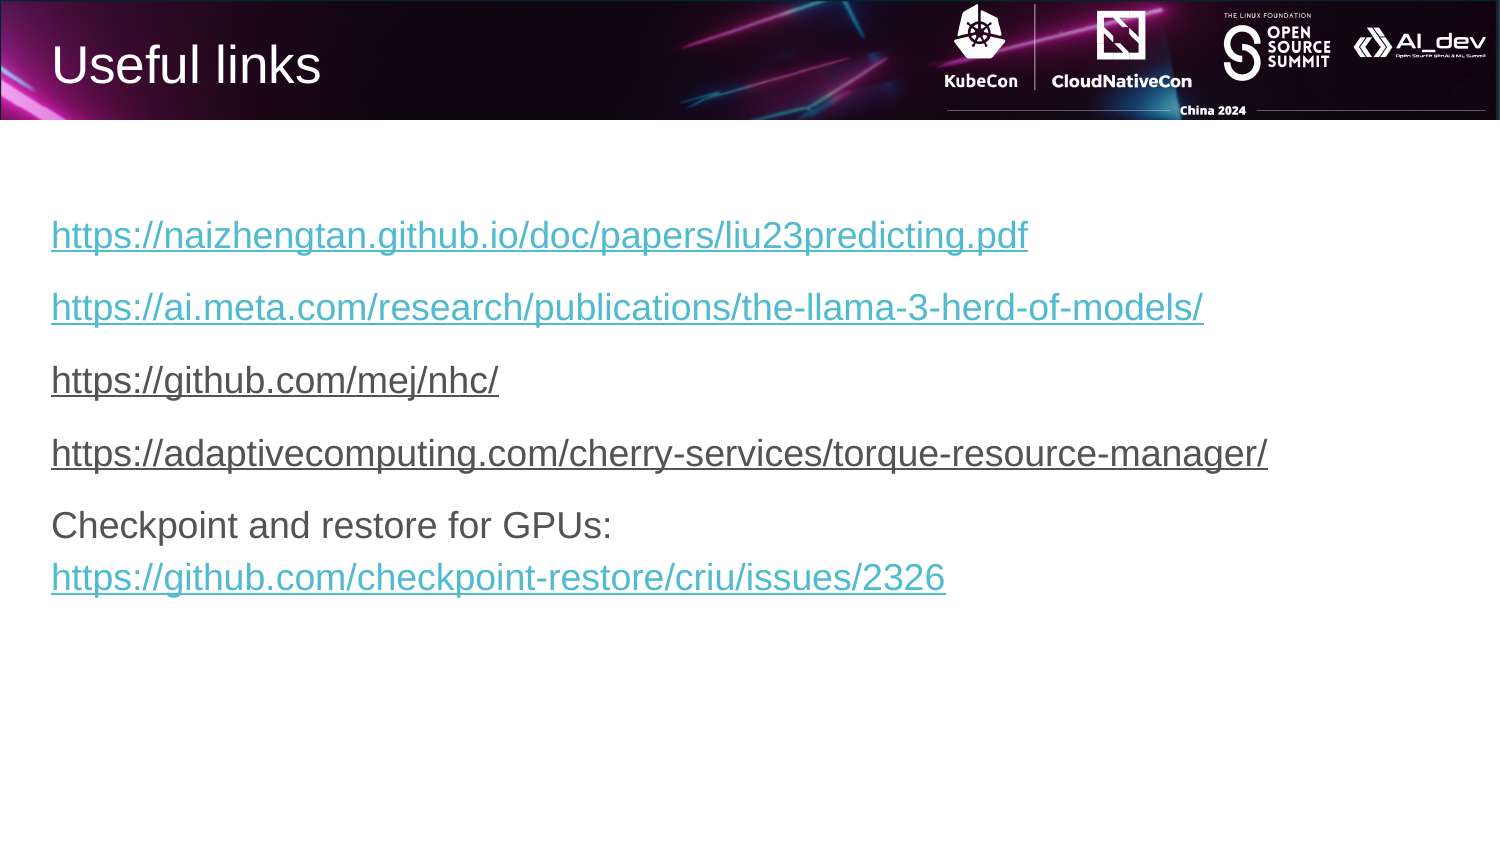

# Useful links
https://naizhengtan.github.io/doc/papers/liu23predicting.pdf
https://ai.meta.com/research/publications/the-llama-3-herd-of-models/
https://github.com/mej/nhc/
https://adaptivecomputing.com/cherry-services/torque-resource-manager/
Checkpoint and restore for GPUs: https://github.com/checkpoint-restore/criu/issues/2326